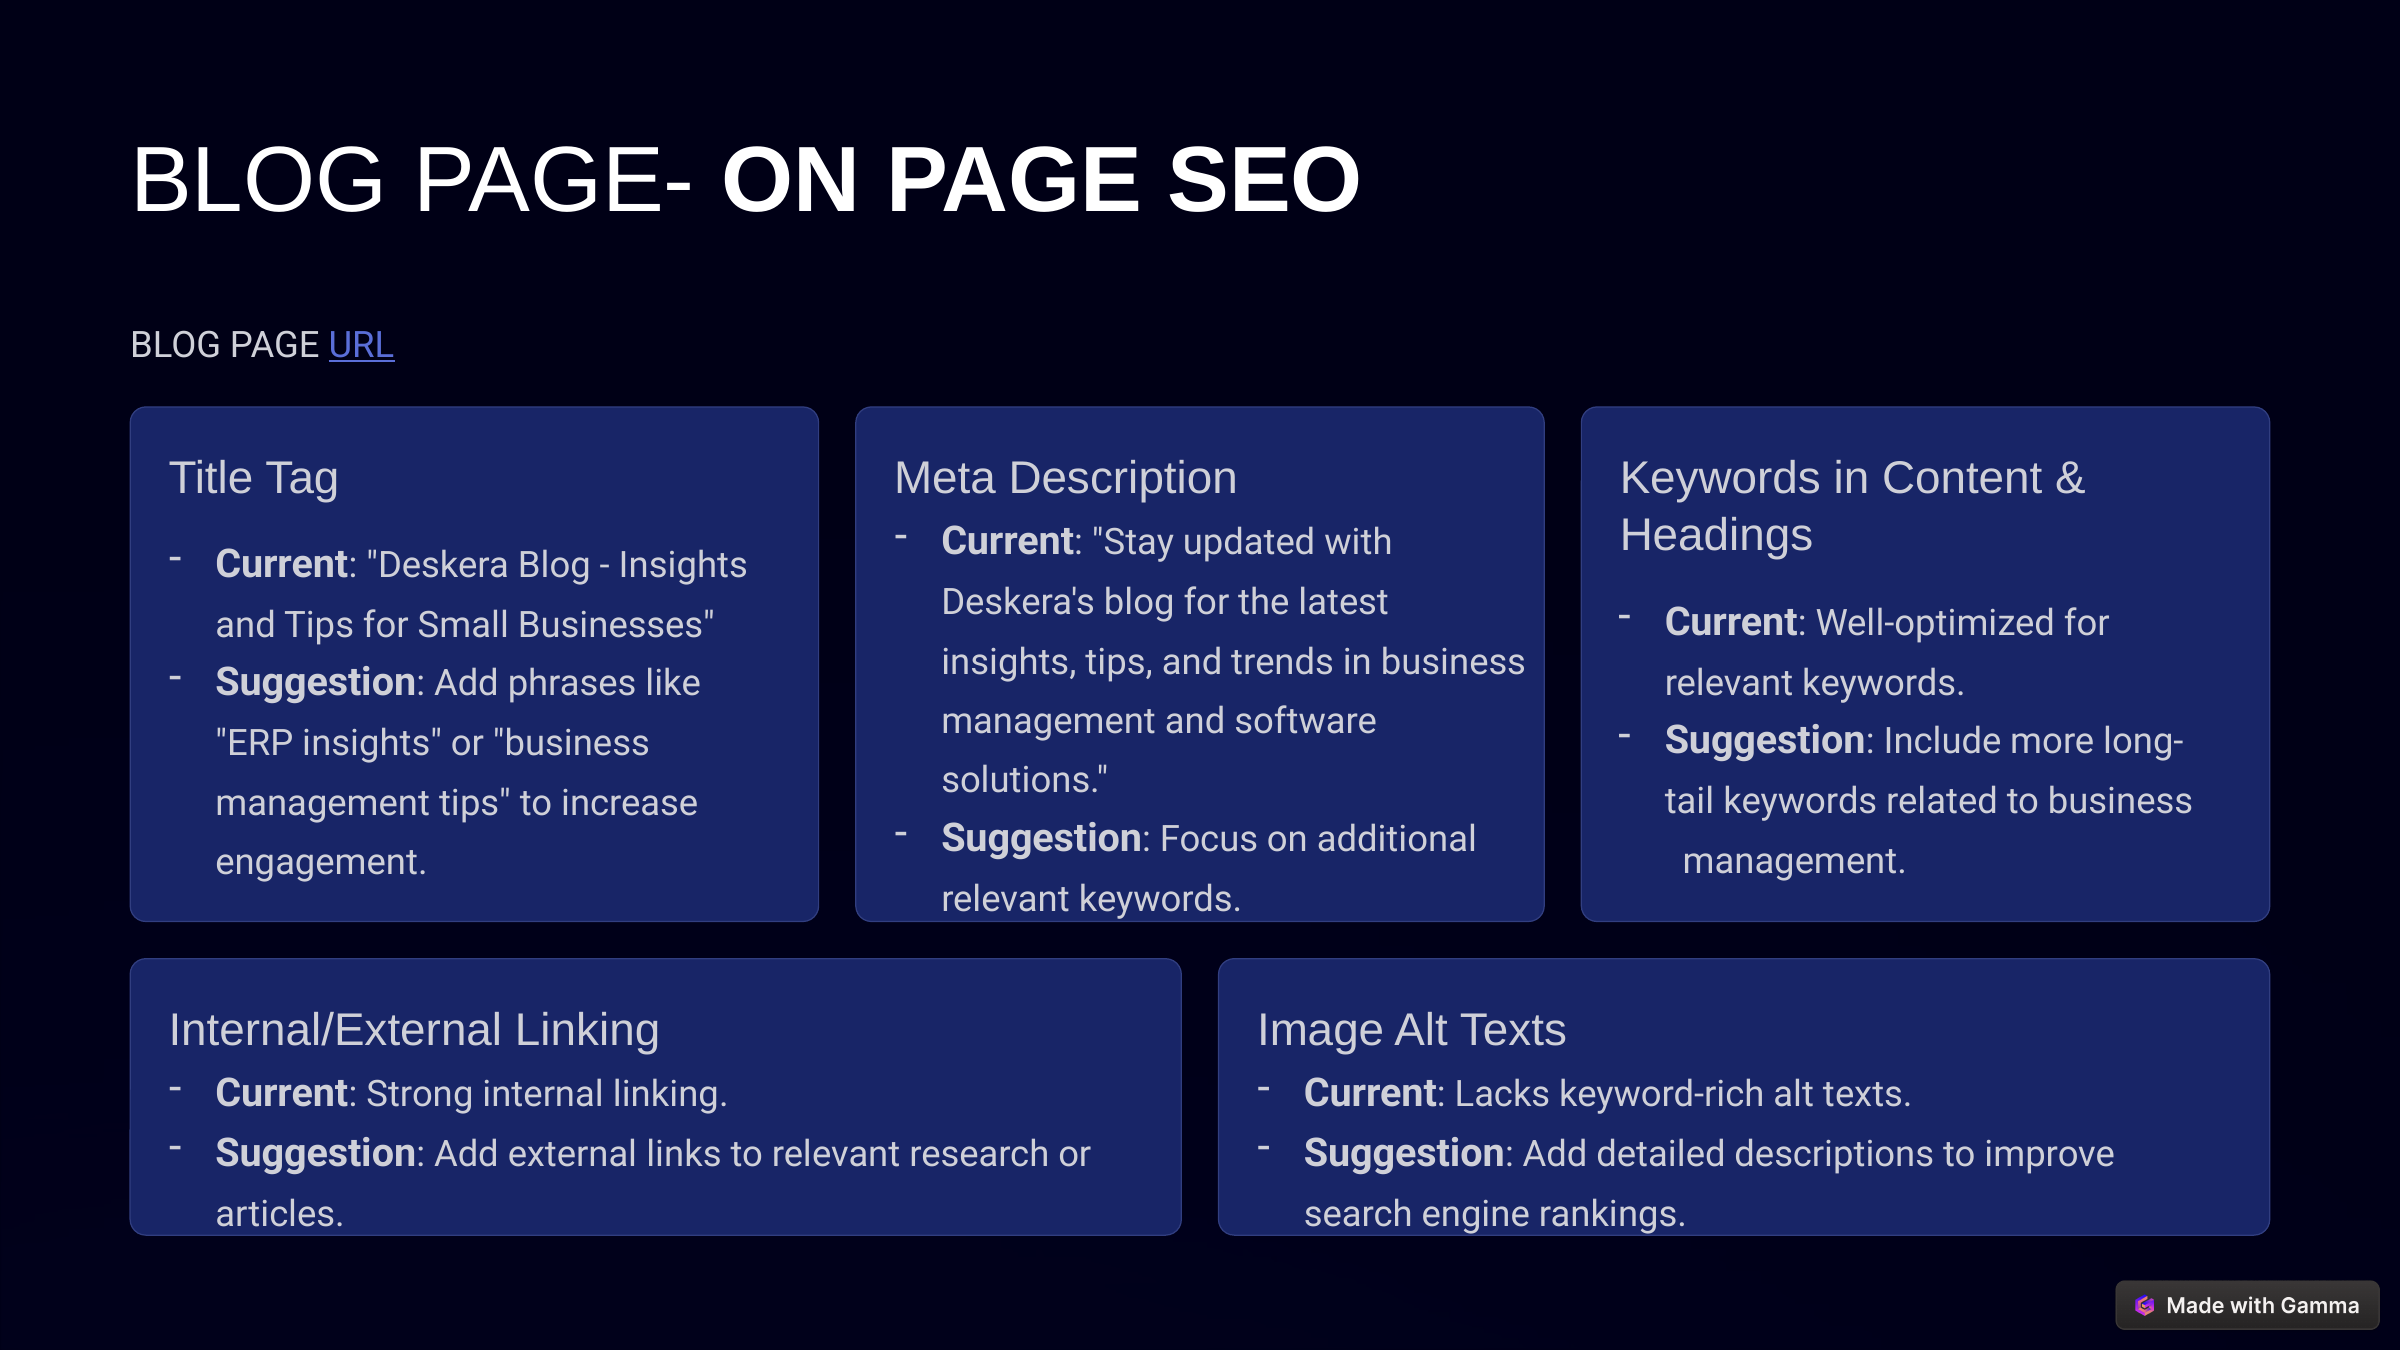

BLOG PAGE- ON PAGE SEO
BLOG PAGE URL

Title Tag
Meta Description
Keywords in Content & Headings
Current: "Stay updated with Deskera's blog for the latest insights, tips, and trends in business management and software solutions."
Suggestion: Focus on additional relevant keywords.
Current: "Deskera Blog - Insights and Tips for Small Businesses"
Suggestion: Add phrases like "ERP insights" or "business management tips" to increase engagement.
Current: Well-optimized for relevant keywords.
Suggestion: Include more long-tail keywords related to business      management.

Internal/External Linking
Image Alt Texts
Current: Strong internal linking.
Suggestion: Add external links to relevant research or articles.
Current: Lacks keyword-rich alt texts.
Suggestion: Add detailed descriptions to improve search engine rankings.